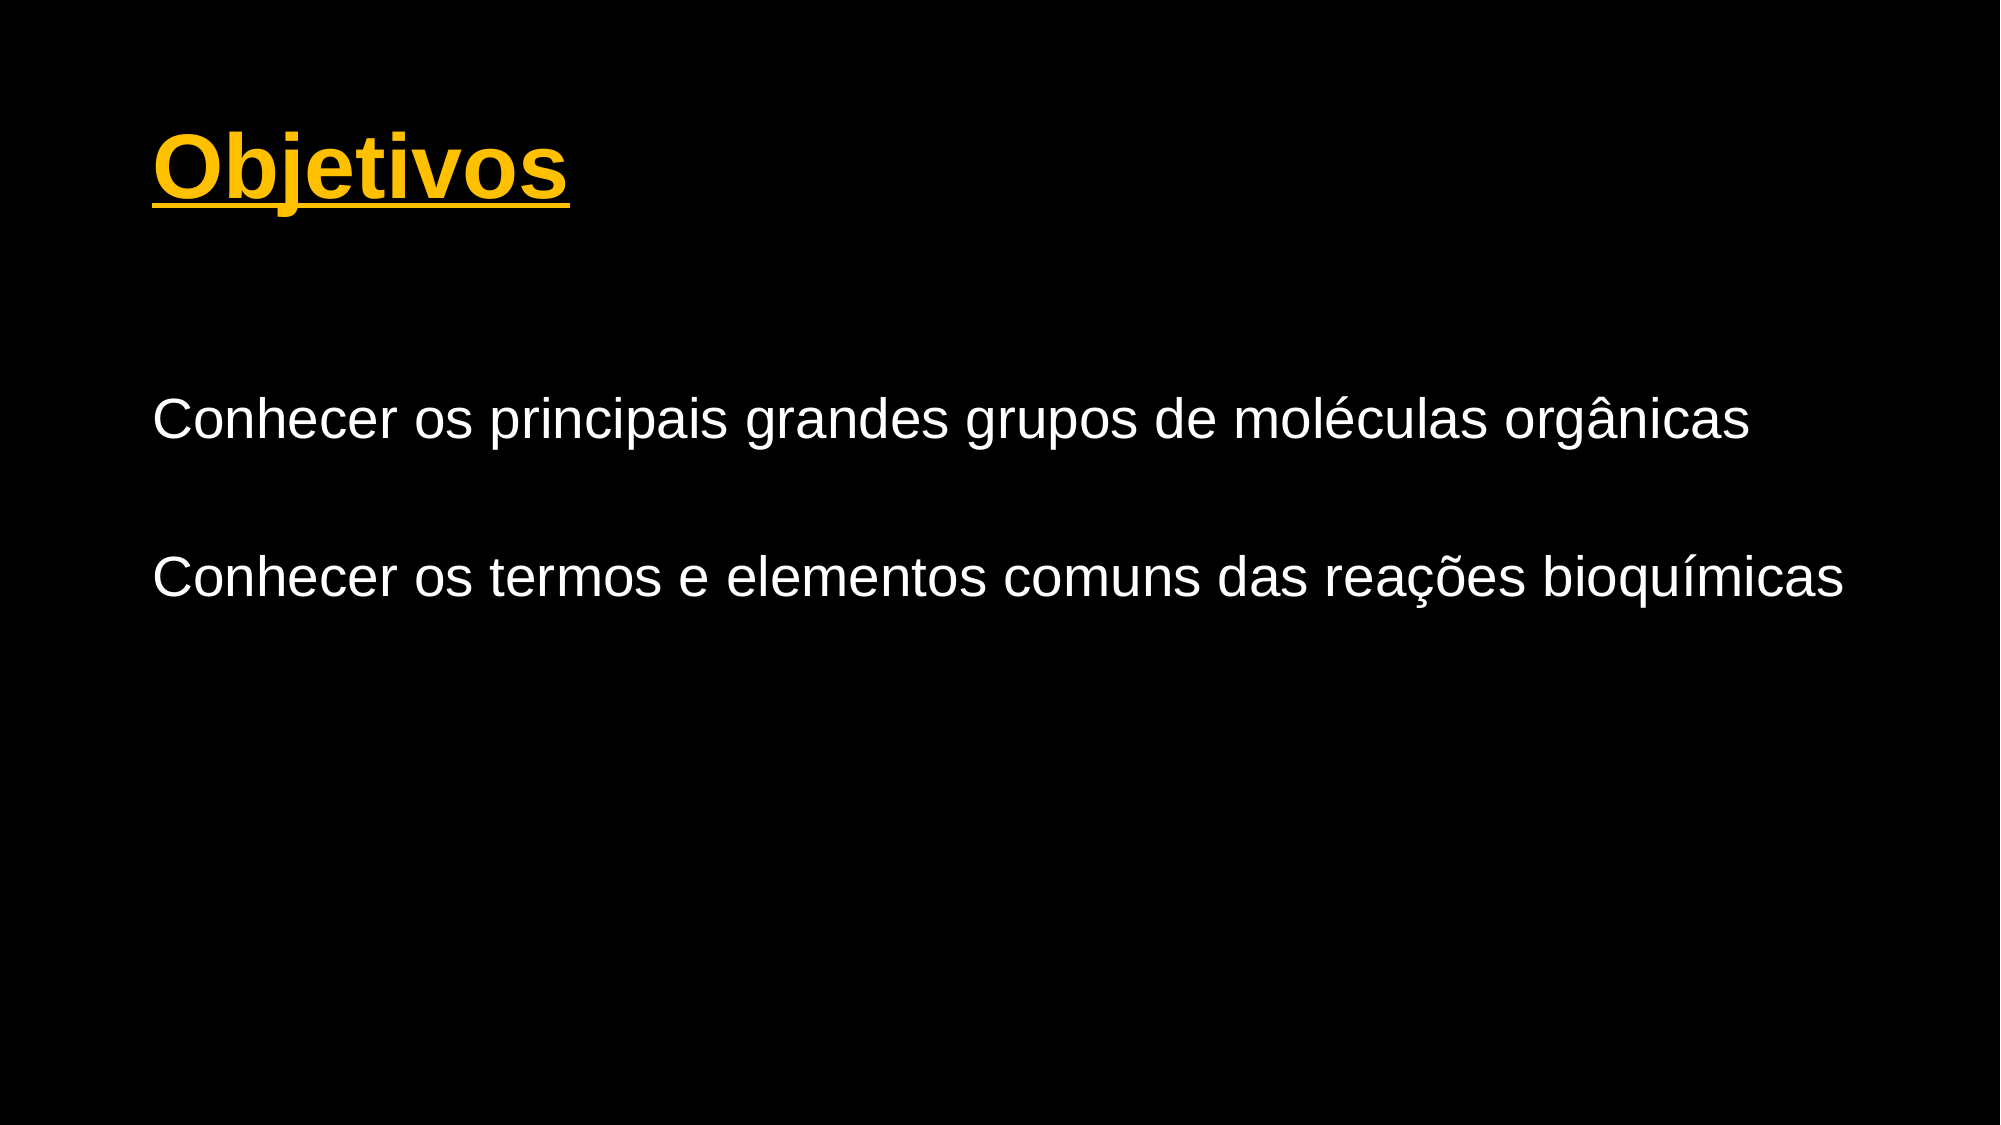

# Objetivos
Conhecer os principais grandes grupos de moléculas orgânicas

Conhecer os termos e elementos comuns das reações bioquímicas